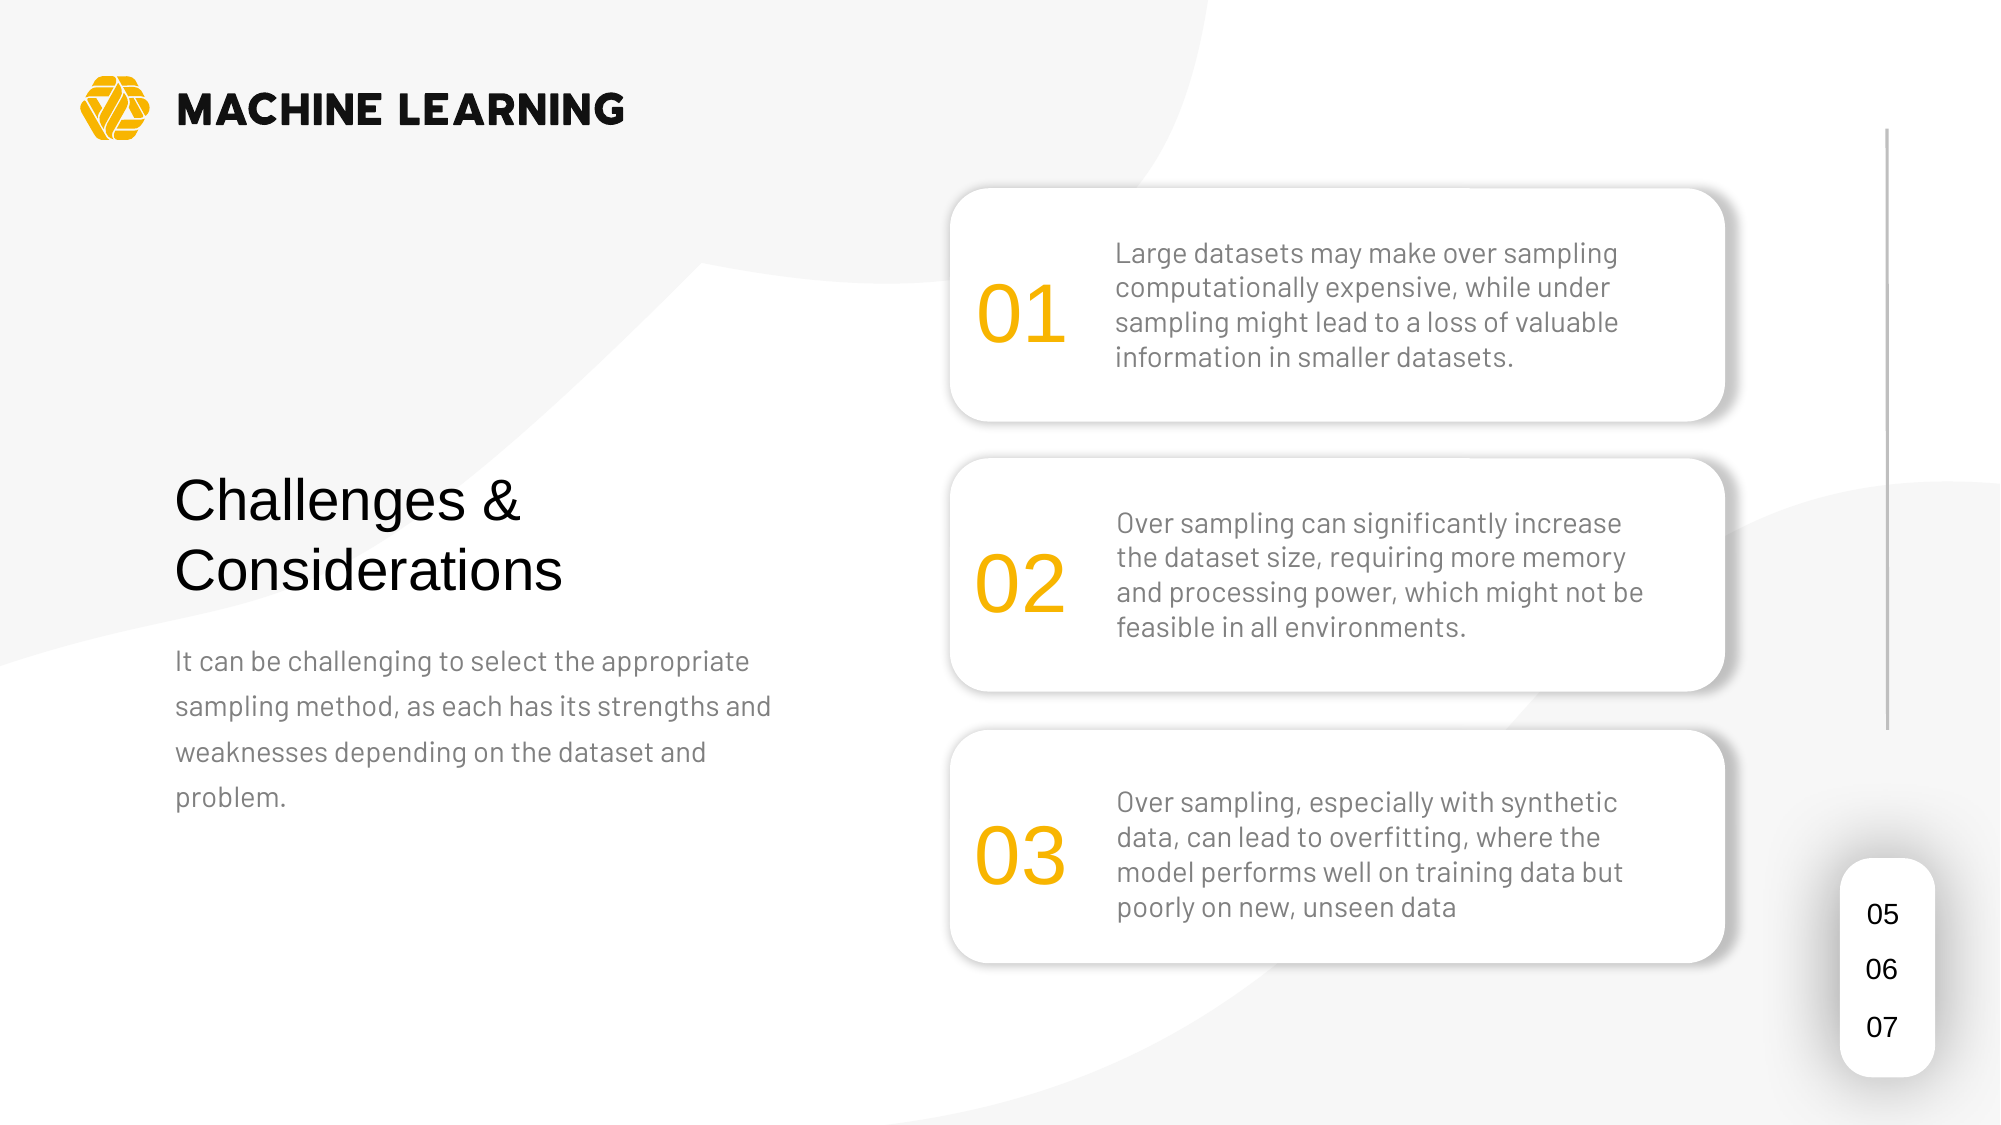

Large datasets may make over sampling computationally expensive, while under sampling might lead to a loss of valuable information in smaller datasets.
01
Challenges &
Considerations
It can be challenging to select the appropriate sampling method, as each has its strengths and weaknesses depending on the dataset and problem.

Over sampling can significantly increase the dataset size, requiring more memory and processing power, which might not be feasible in all environments.
02

Over sampling, especially with synthetic data, can lead to overfitting, where the model performs well on training data but poorly on new, unseen data
03

05
06
07